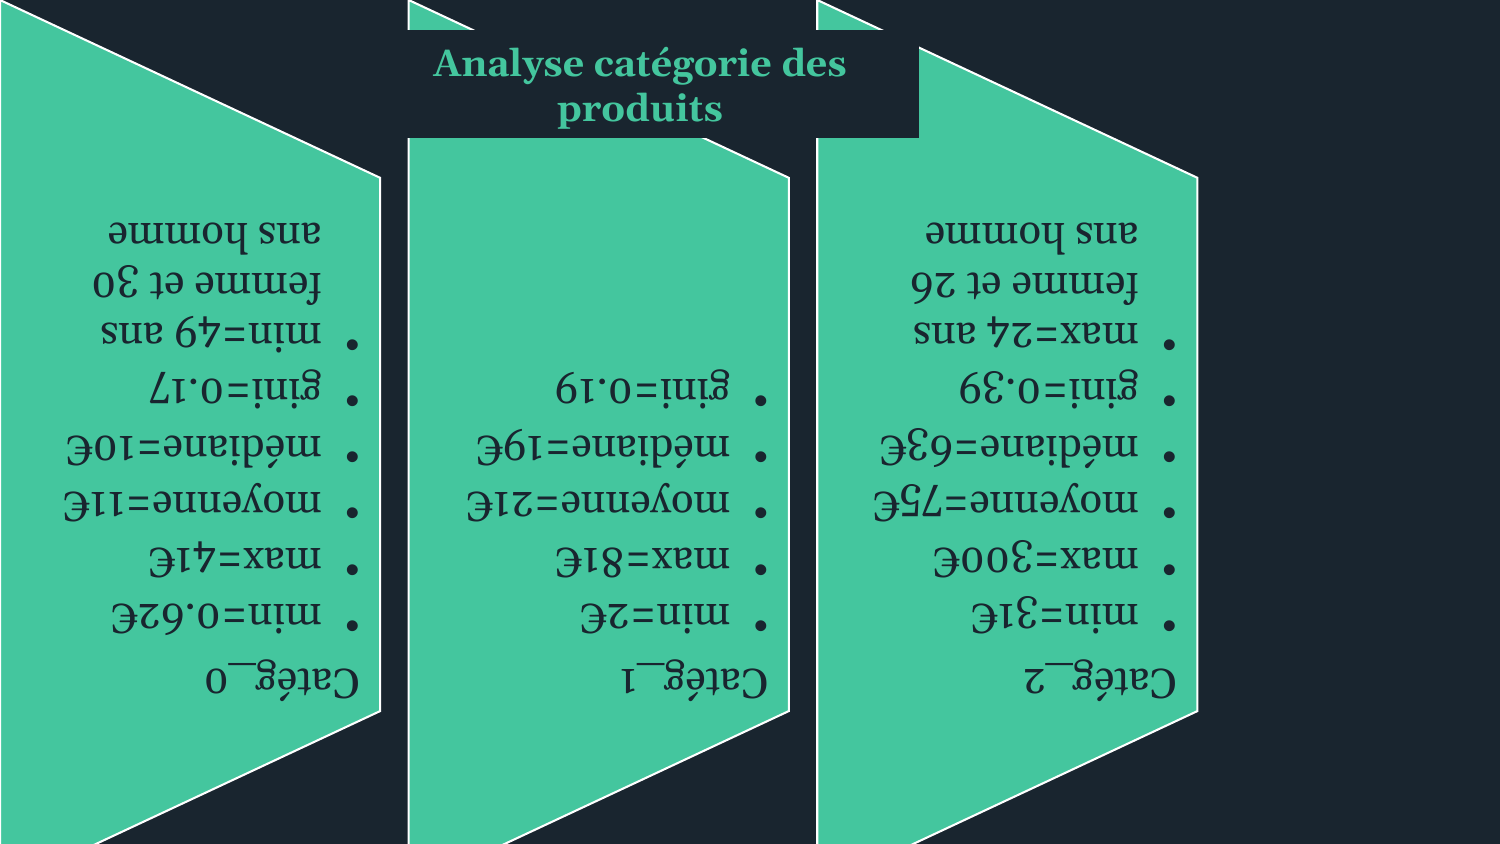

Catég_0
min=0.62€
max=41€
moyenne=11€
médiane=10€
gini=0.17
min=49 ans femme et 30 ans homme
Catég_1
min=2€
max=81€
moyenne=21€
médiane=19€
gini=0.19
Catég_2
min=31€
max=300€
moyenne=75€
médiane=63€
gini=0.39
max=24 ans femme et 26 ans homme

Analyse catégorie des produits